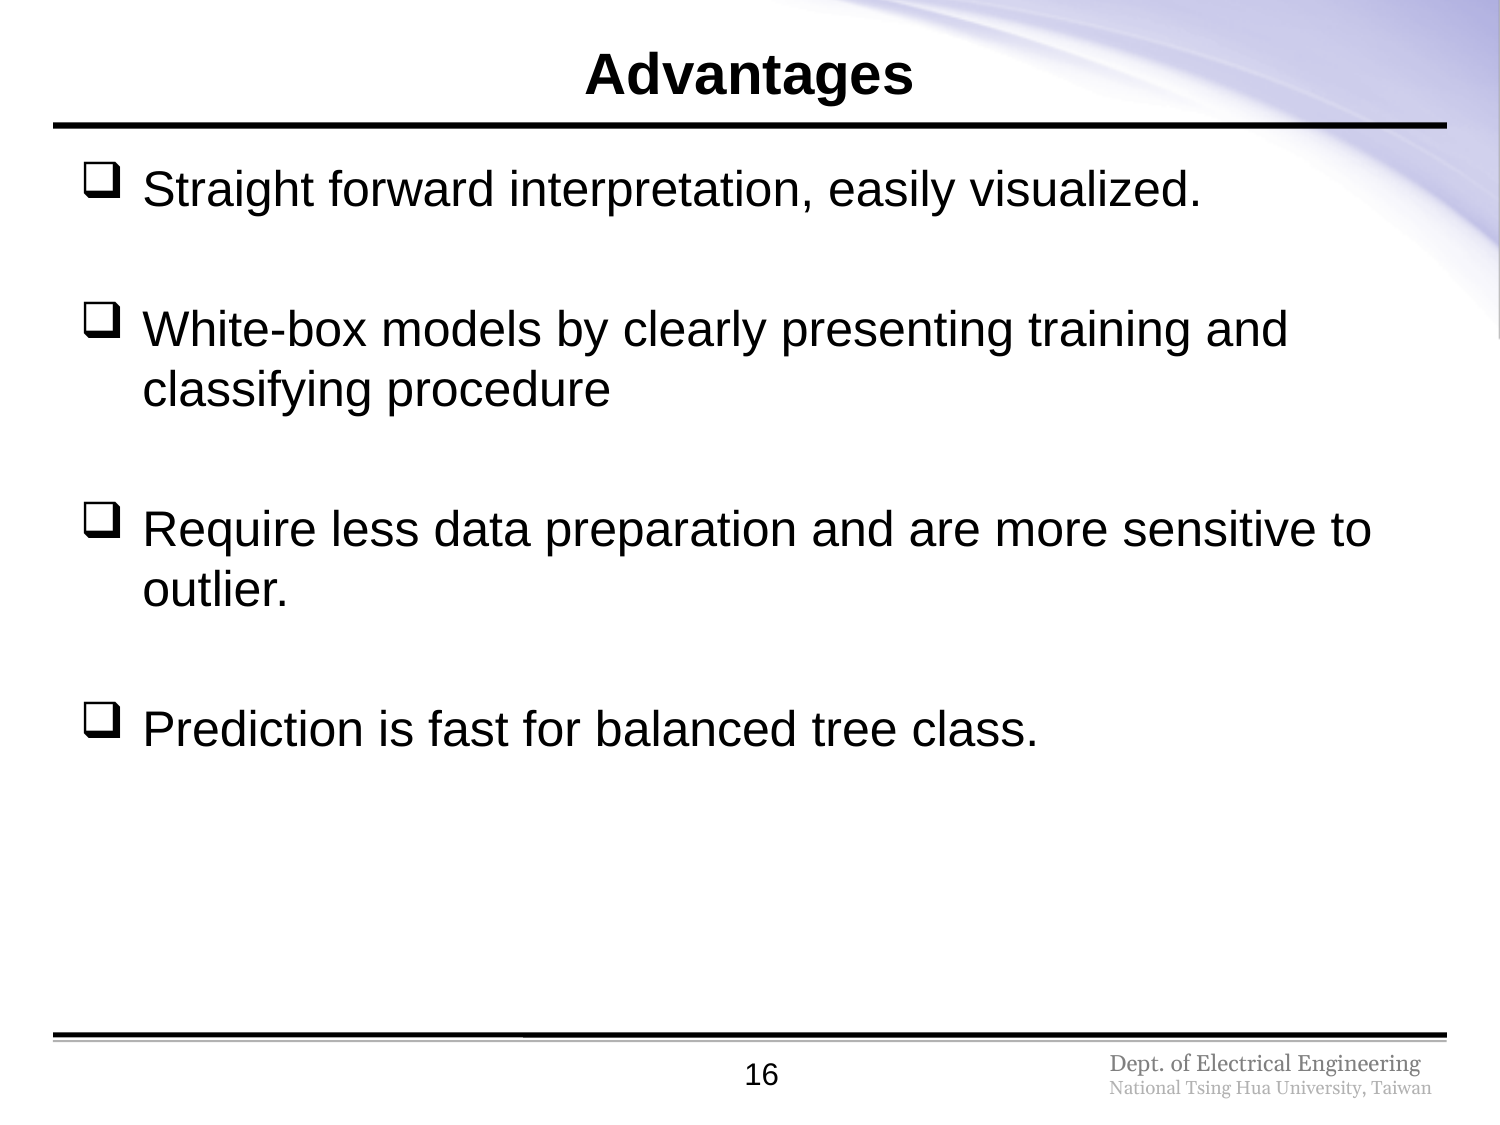

# Advantages
Straight forward interpretation, easily visualized.

White-box models by clearly presenting training and classifying procedure

Require less data preparation and are more sensitive to outlier.

Prediction is fast for balanced tree class.
16